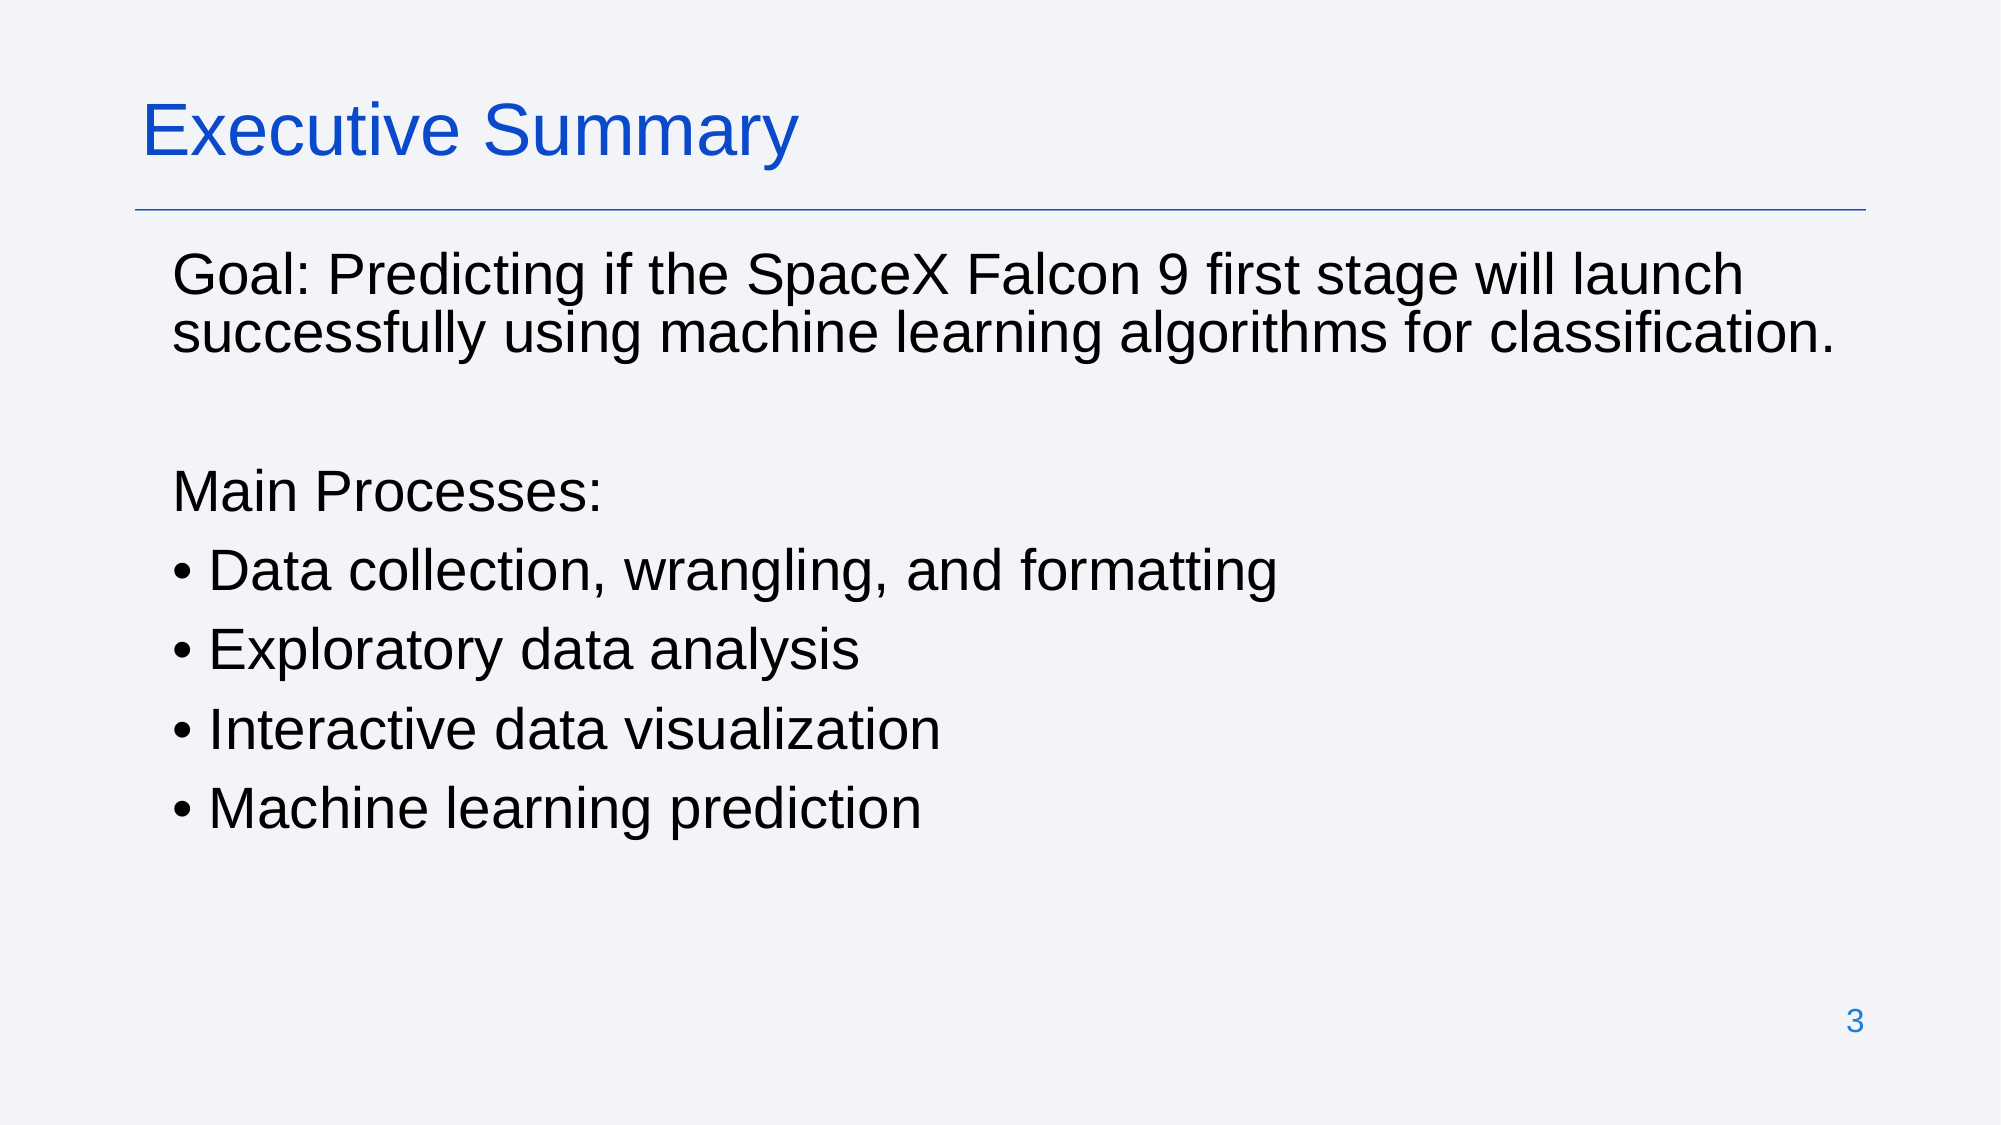

Executive Summary
Goal: Predicting if the SpaceX Falcon 9 first stage will launch successfully using machine learning algorithms for classification.

Main Processes:
• Data collection, wrangling, and formatting
• Exploratory data analysis
• Interactive data visualization
• Machine learning prediction
3